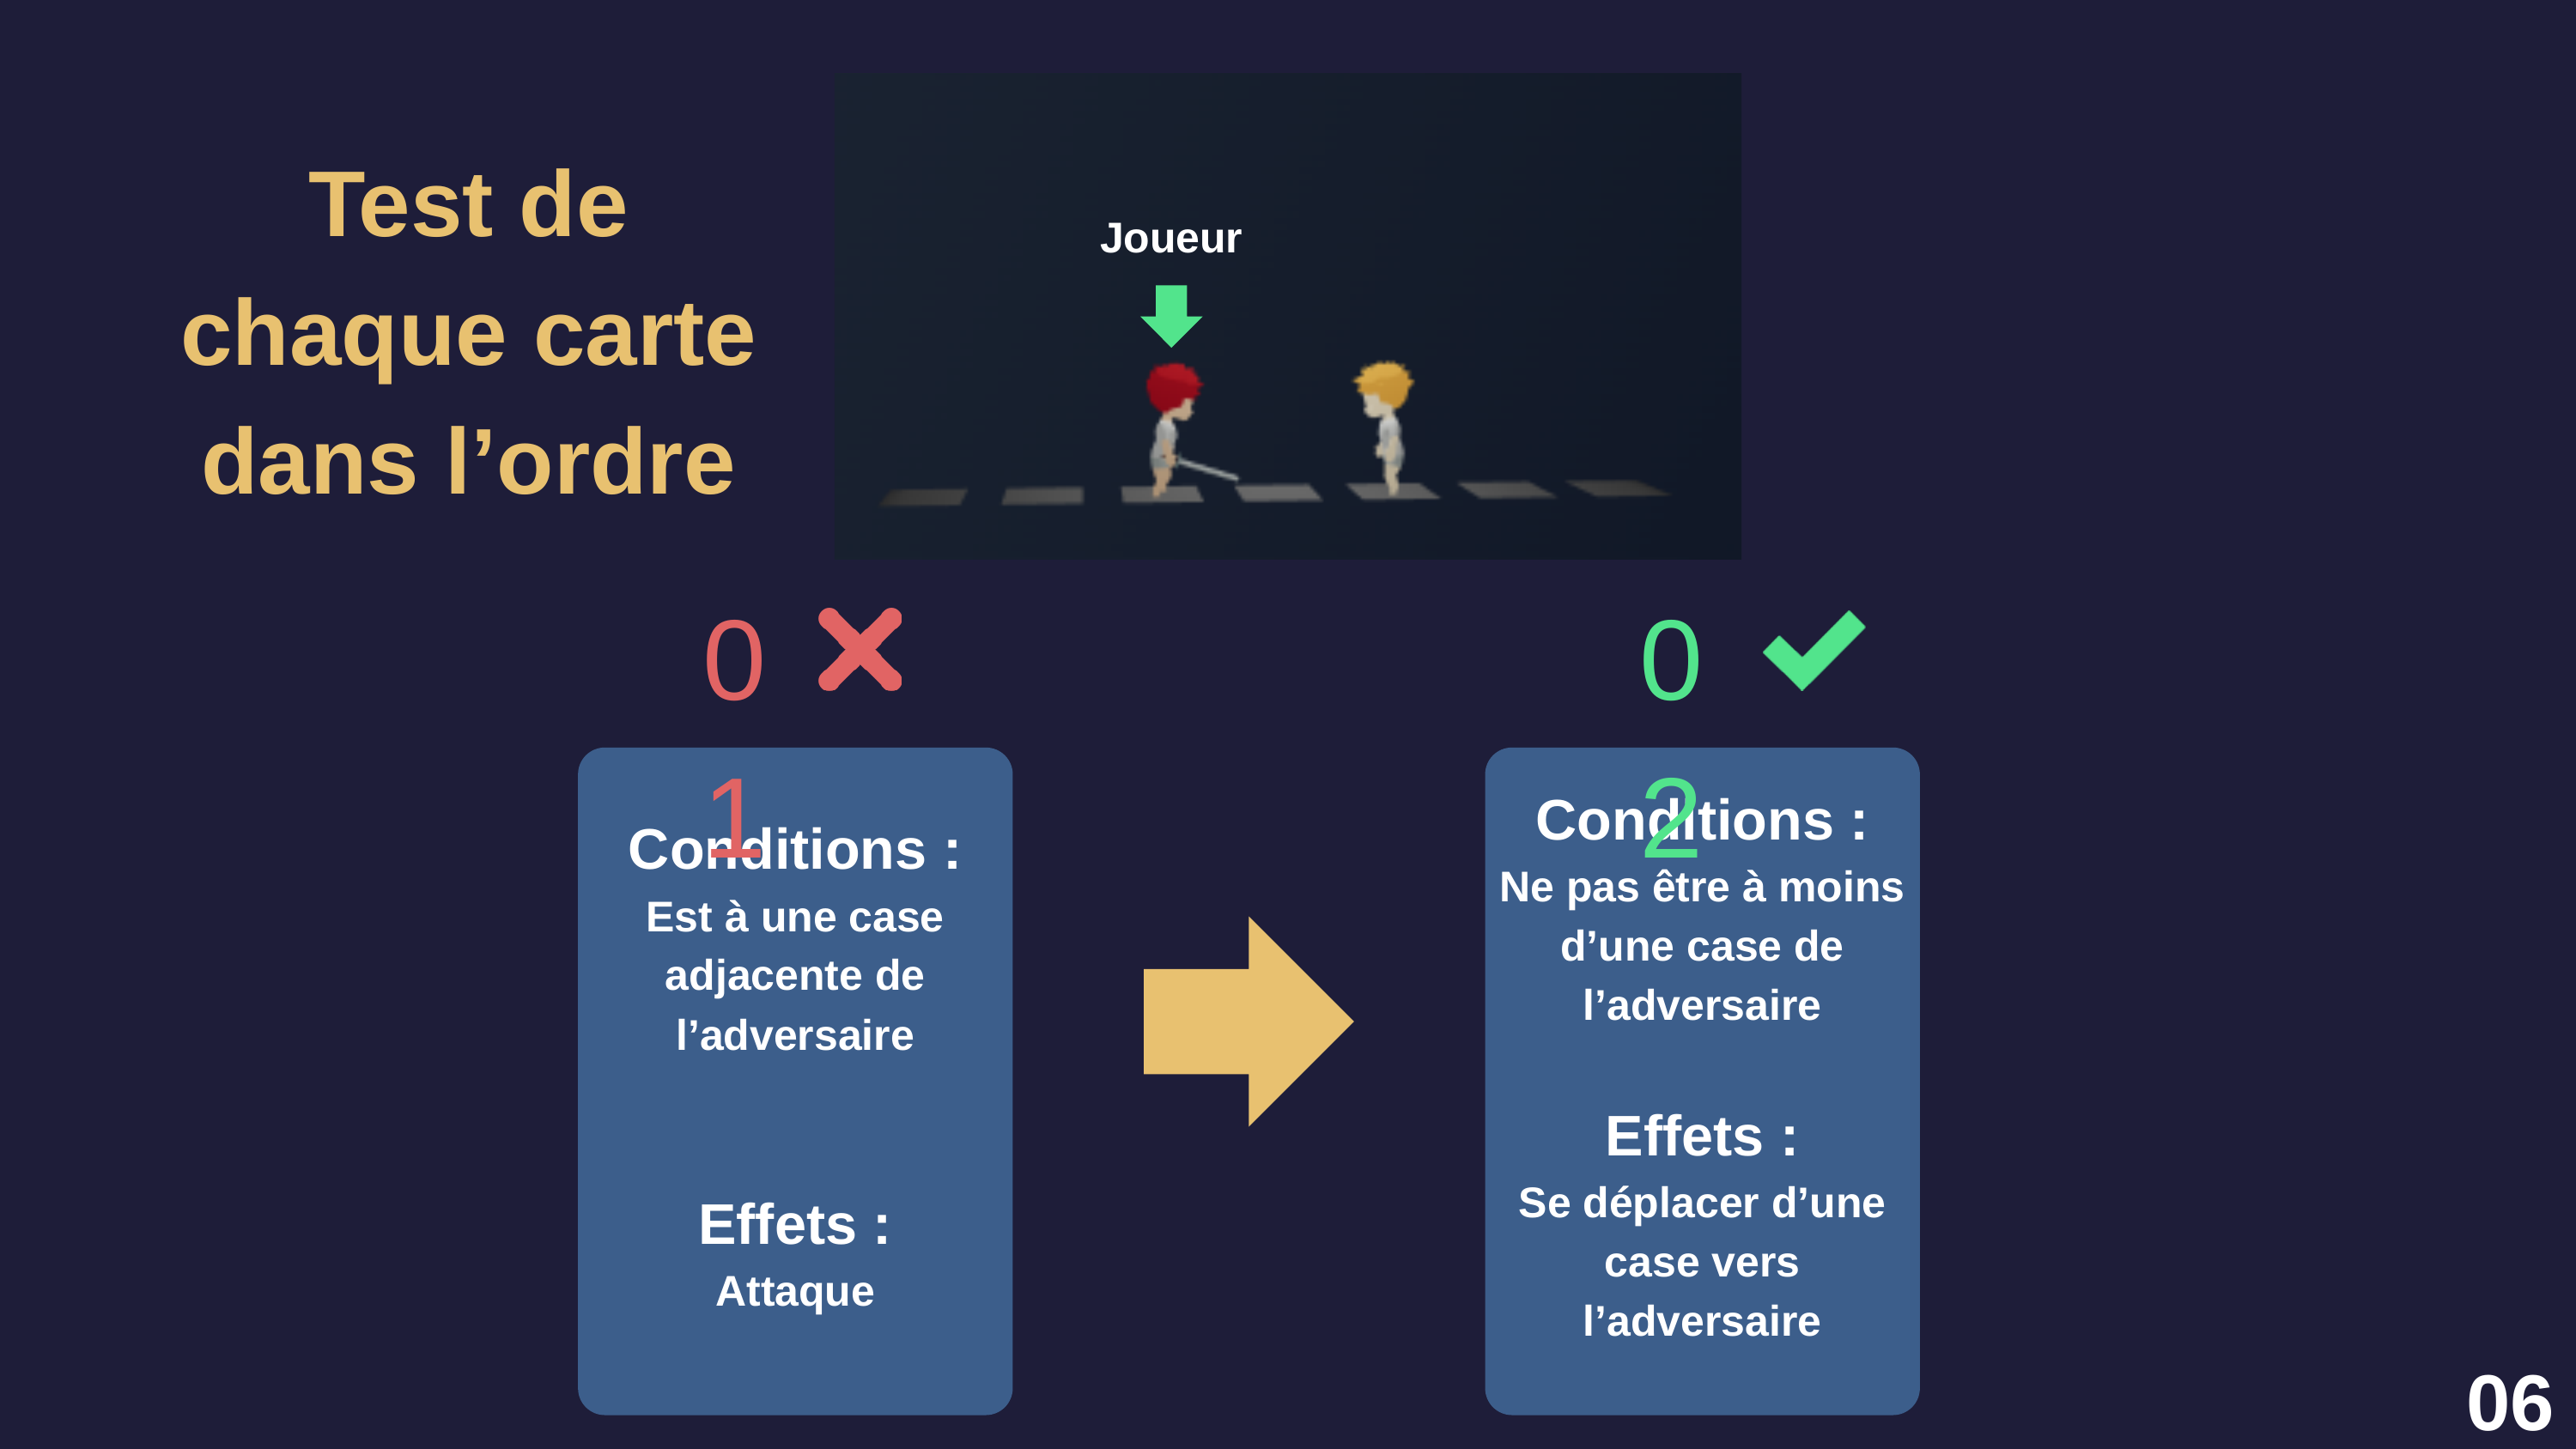

Test de chaque carte dans l’ordre
Joueur

01
02

Conditions :
Est à une case adjacente de l’adversaire

Effets :
Attaque

Conditions :
Ne pas être à moins d’une case de l’adversaire

Effets :
Se déplacer d’une case vers l’adversaire

06